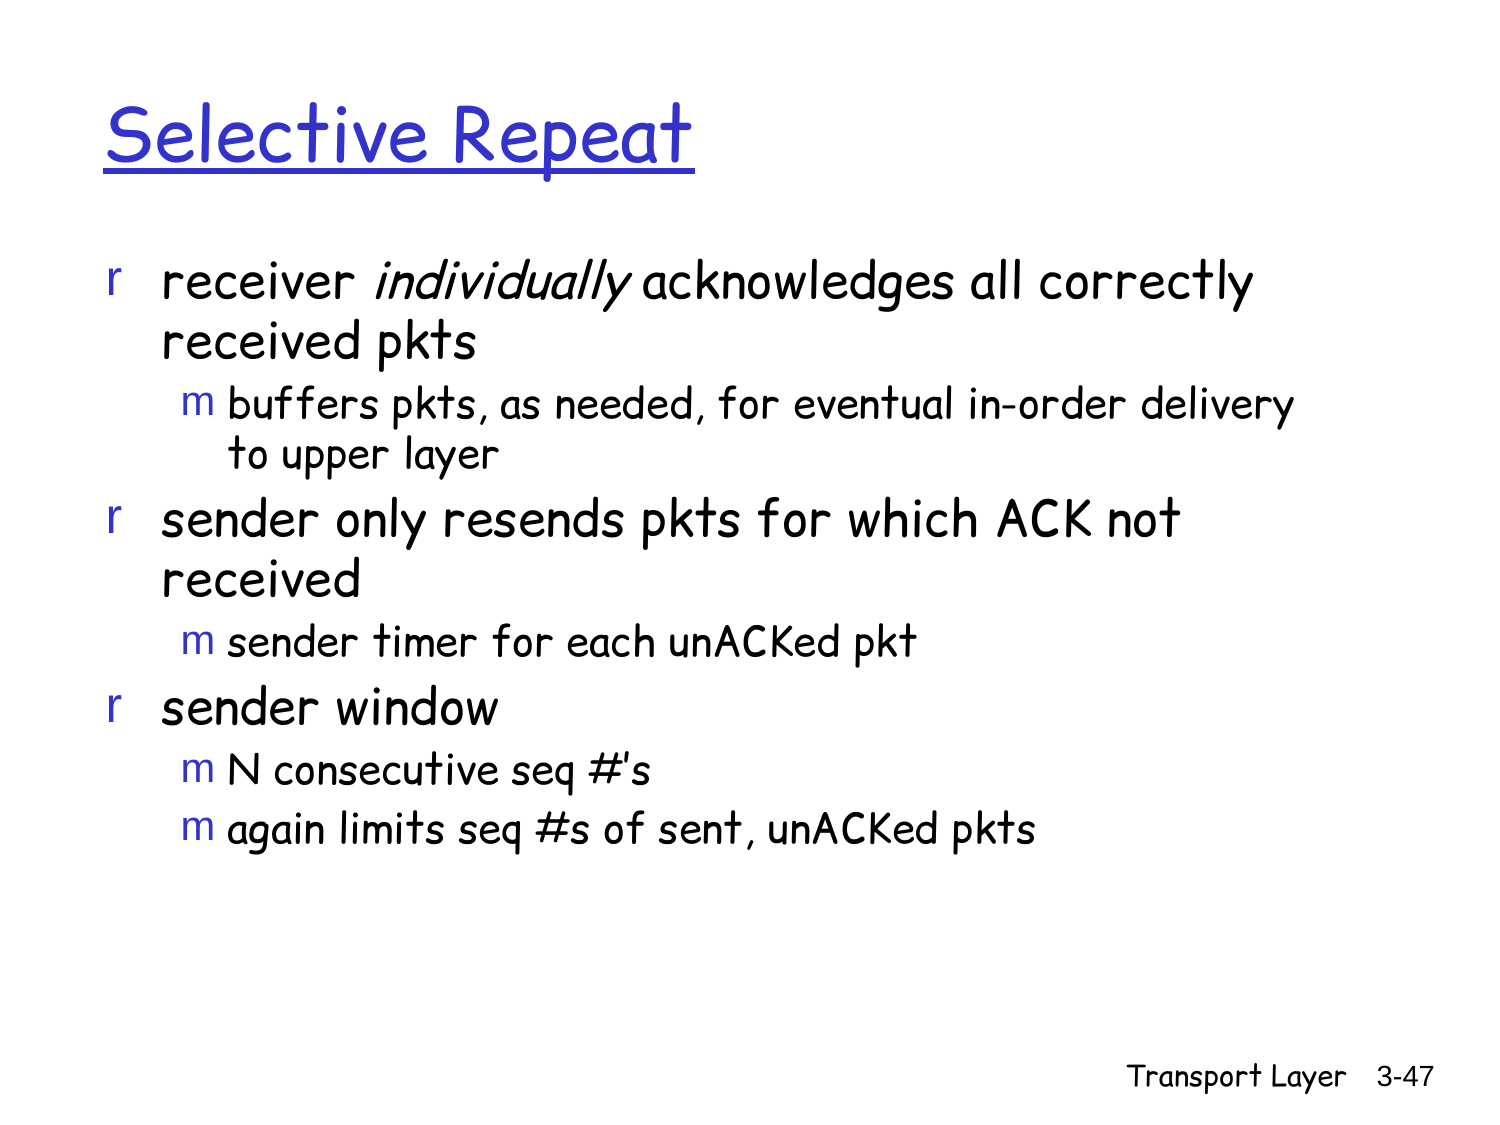

# Selective Repeat
receiver individually acknowledges all correctly received pkts
buffers pkts, as needed, for eventual in-order delivery to upper layer
sender only resends pkts for which ACK not received
sender timer for each unACKed pkt
sender window
N consecutive seq #’s
again limits seq #s of sent, unACKed pkts
Transport Layer
3-47